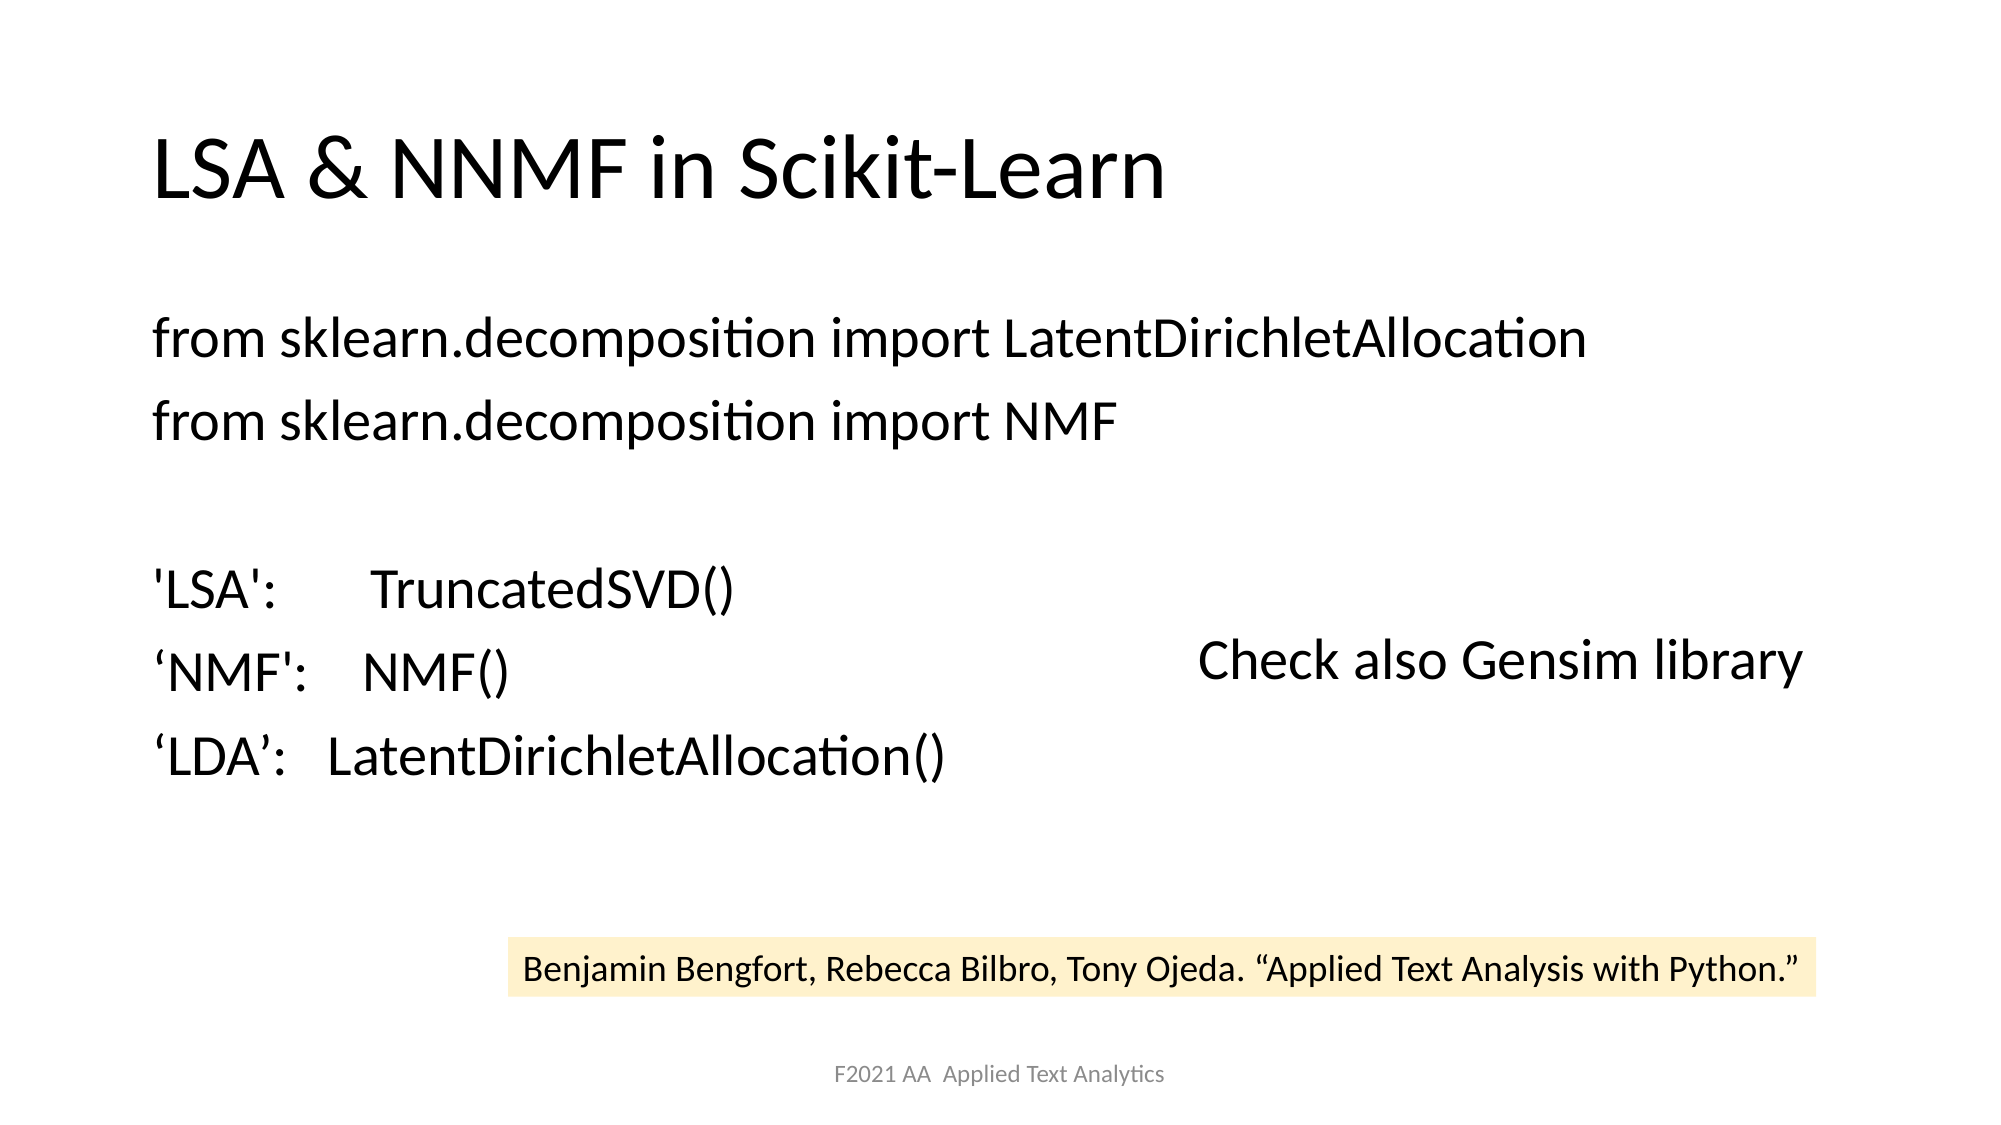

# LSA & NNMF in Scikit-Learn
from sklearn.decomposition import LatentDirichletAllocation
from sklearn.decomposition import NMF

'LSA':       TruncatedSVD()
‘NMF':    NMF()
‘LDA’:   LatentDirichletAllocation()

Check also Gensim library
Benjamin Bengfort, Rebecca Bilbro, Tony Ojeda. “Applied Text Analysis with Python.”
F2021 AA  Applied Text Analytics